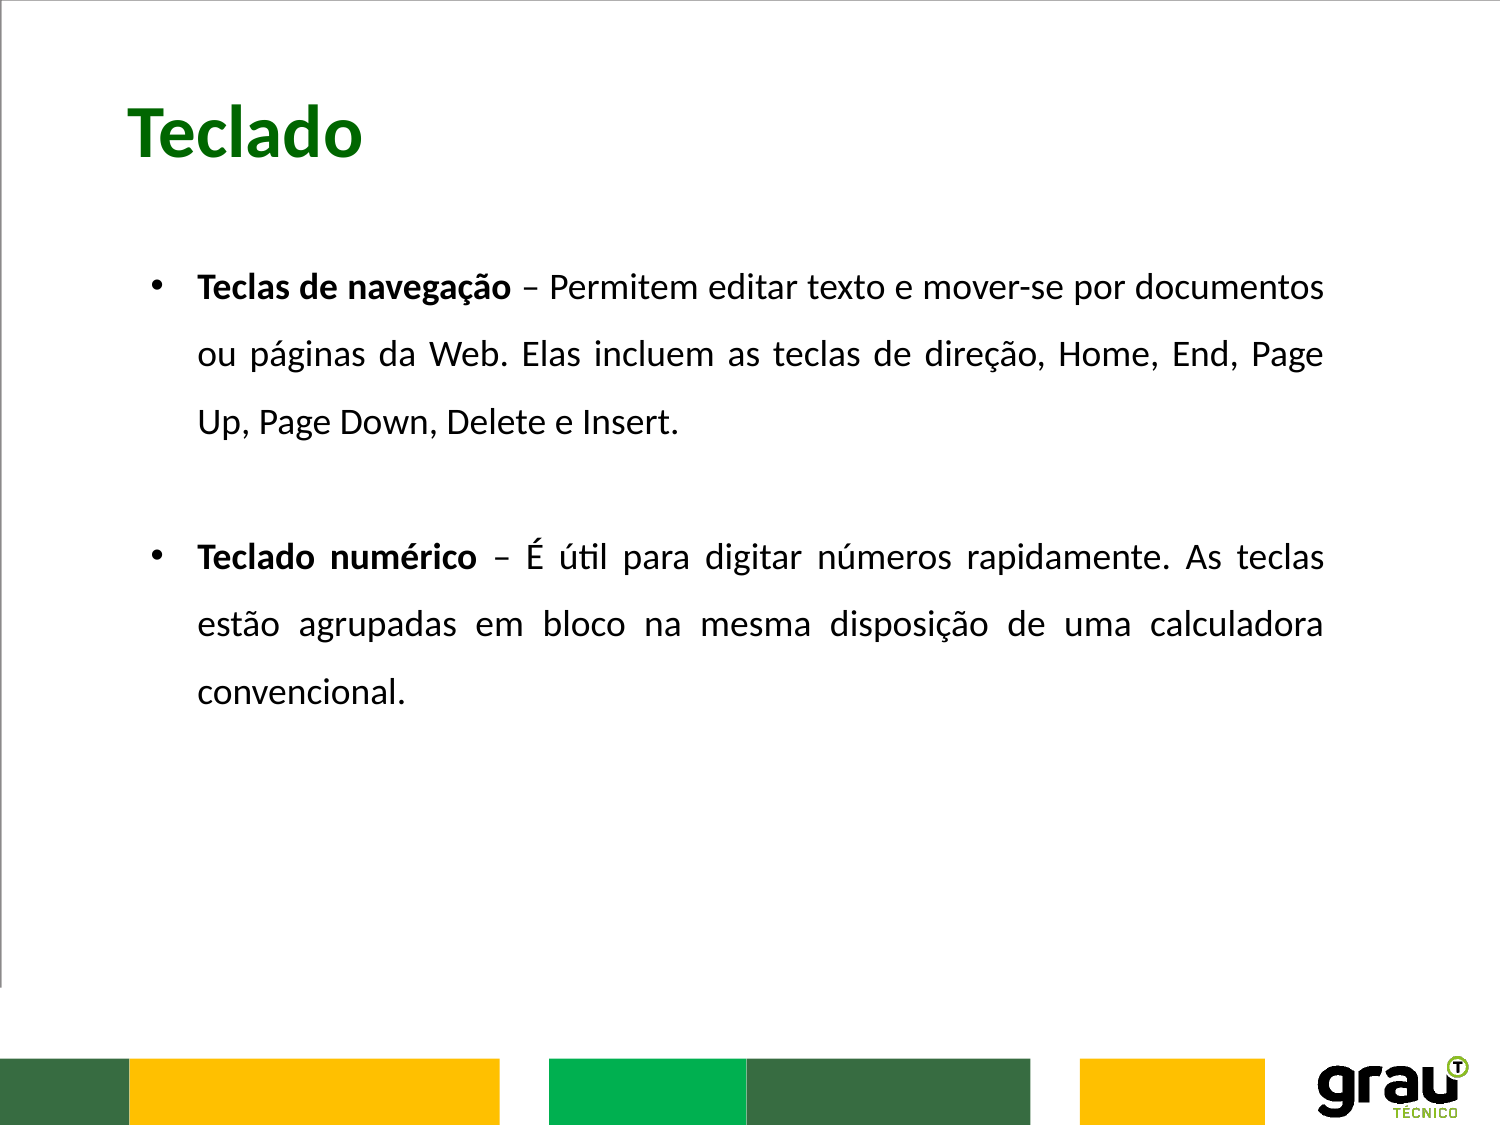

Teclado
Teclas de navegação – Permitem editar texto e mover-se por documentos ou páginas da Web. Elas incluem as teclas de direção, Home, End, Page Up, Page Down, Delete e Insert.

Teclado numérico – É útil para digitar números rapidamente. As teclas estão agrupadas em bloco na mesma disposição de uma calculadora convencional.